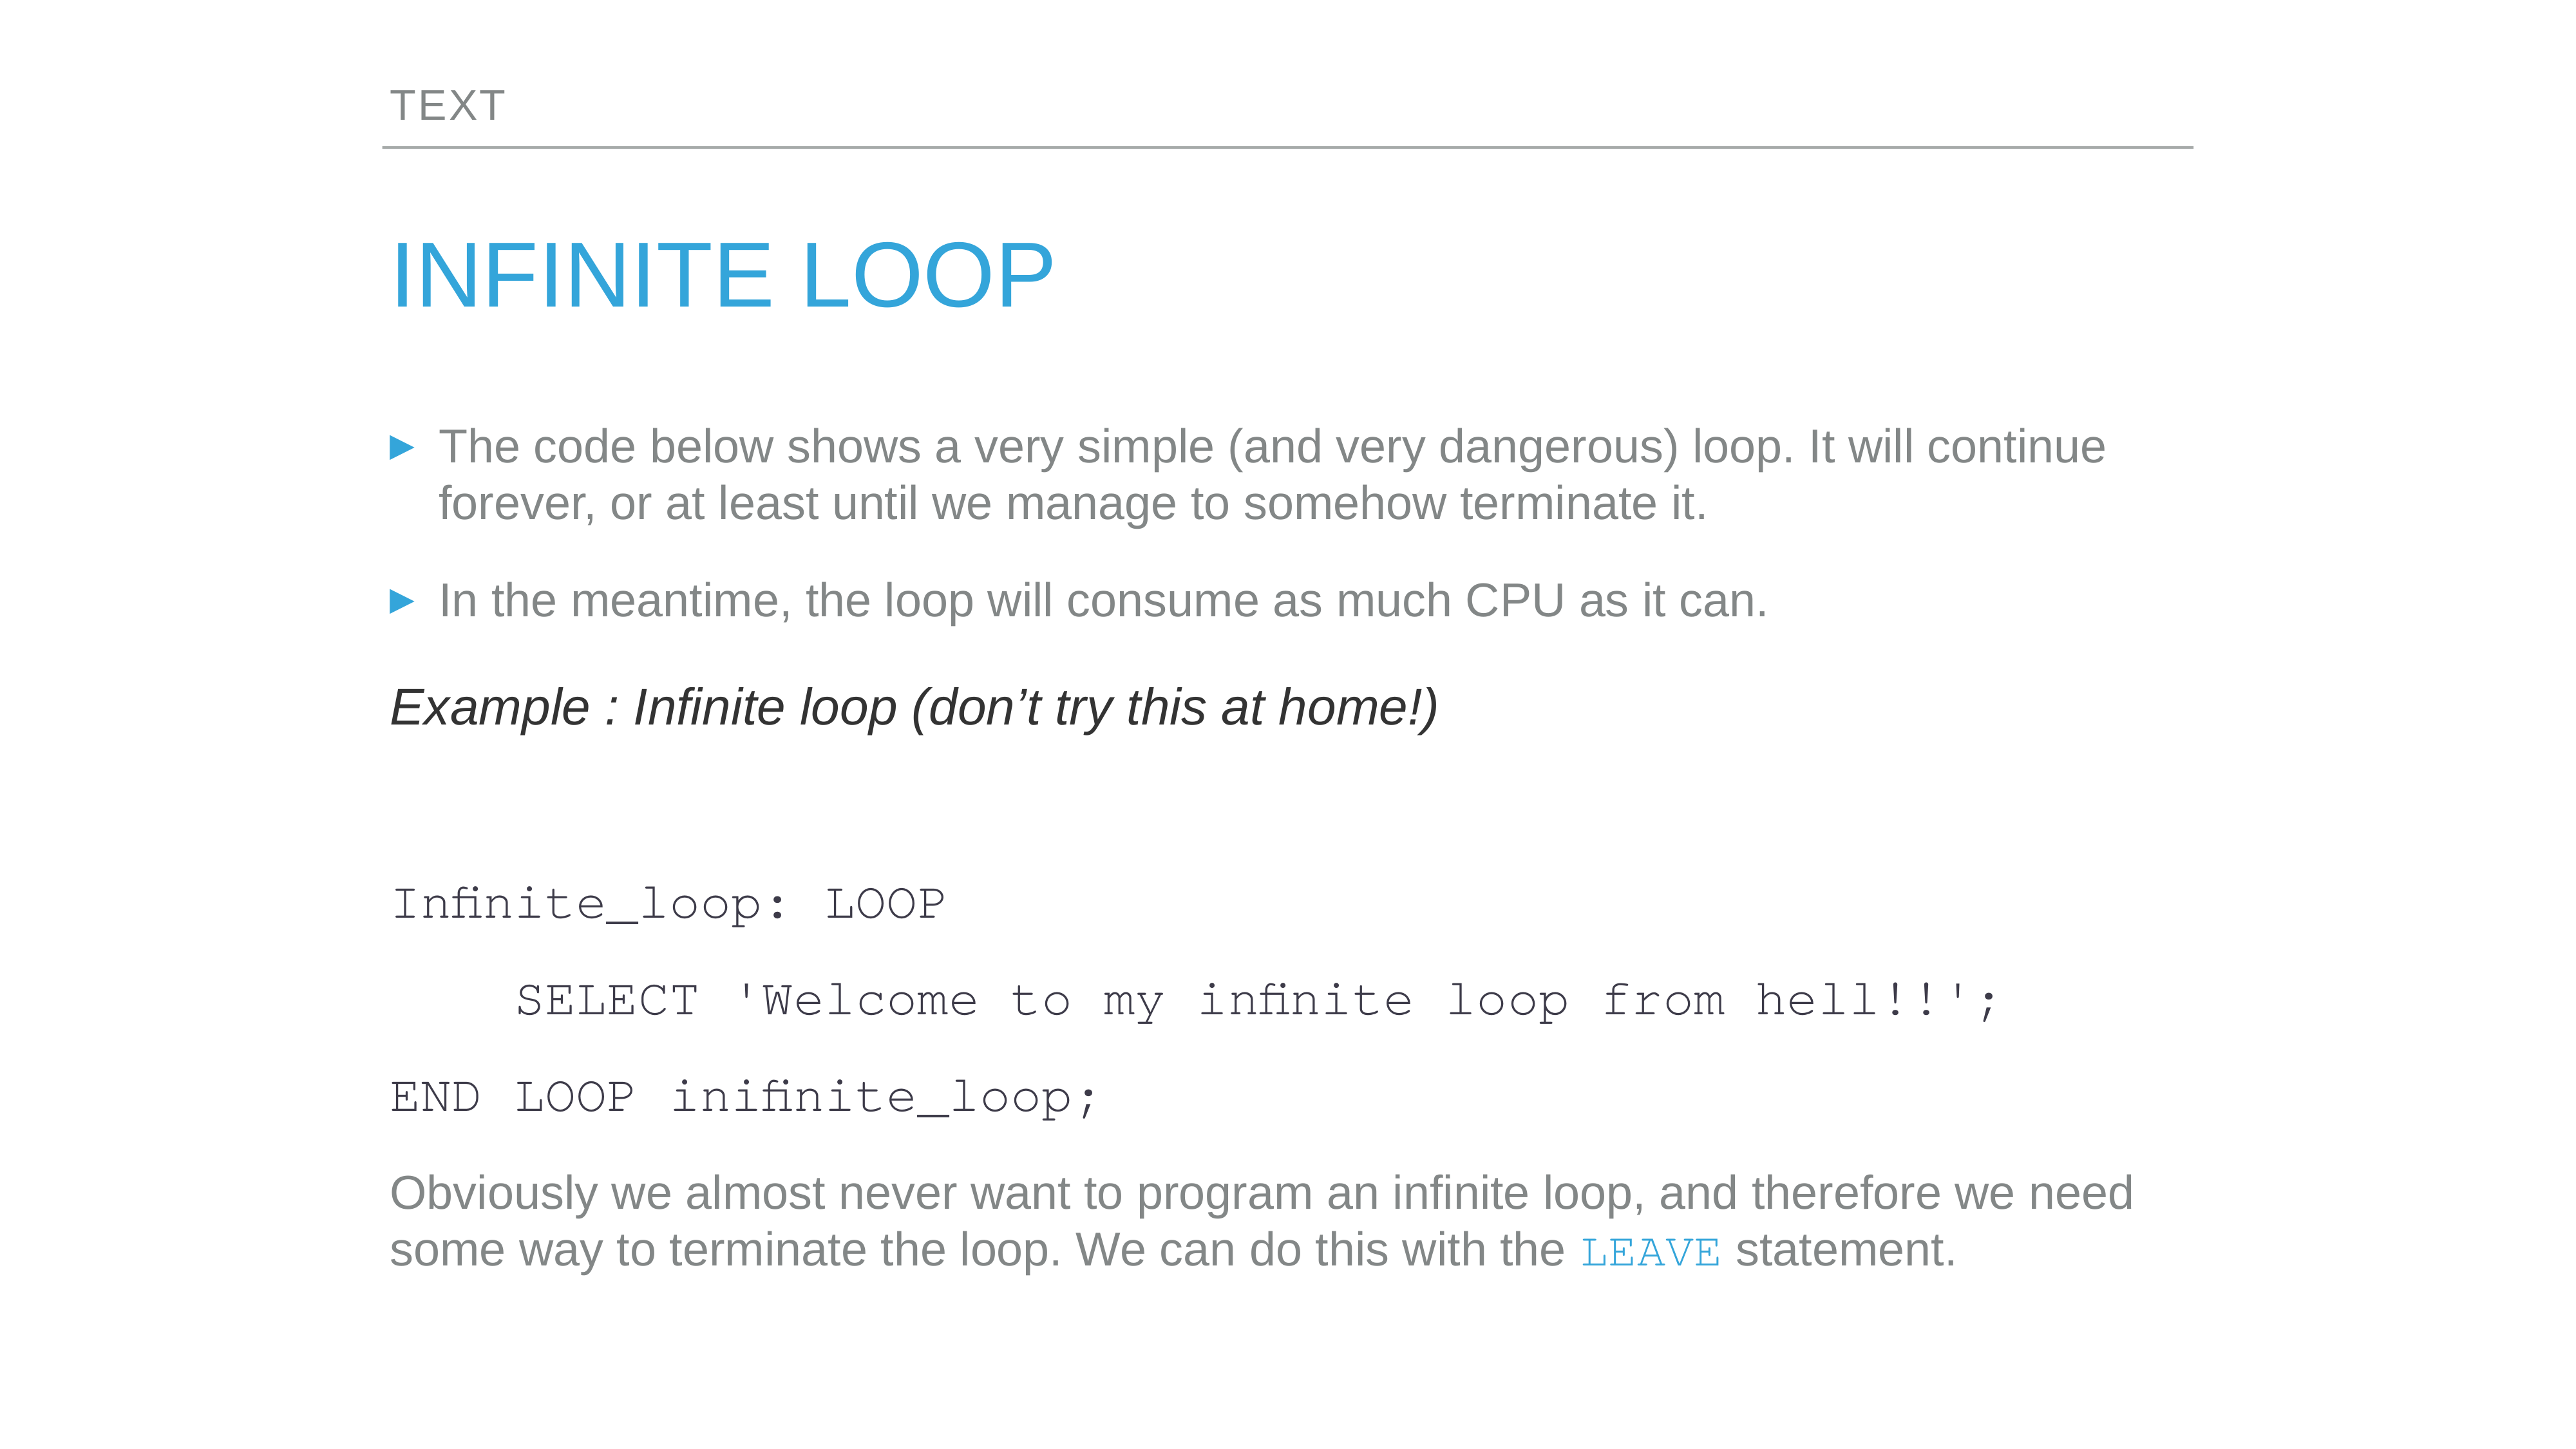

Text
# Infinite loop
The code below shows a very simple (and very dangerous) loop. It will continue forever, or at least until we manage to somehow terminate it.
In the meantime, the loop will consume as much CPU as it can.
Example : Infinite loop (don’t try this at home!)

Infinite_loop: LOOP
    SELECT 'Welcome to my infinite loop from hell!!';
END LOOP inifinite_loop;
Obviously we almost never want to program an infinite loop, and therefore we need some way to terminate the loop. We can do this with the LEAVE statement.